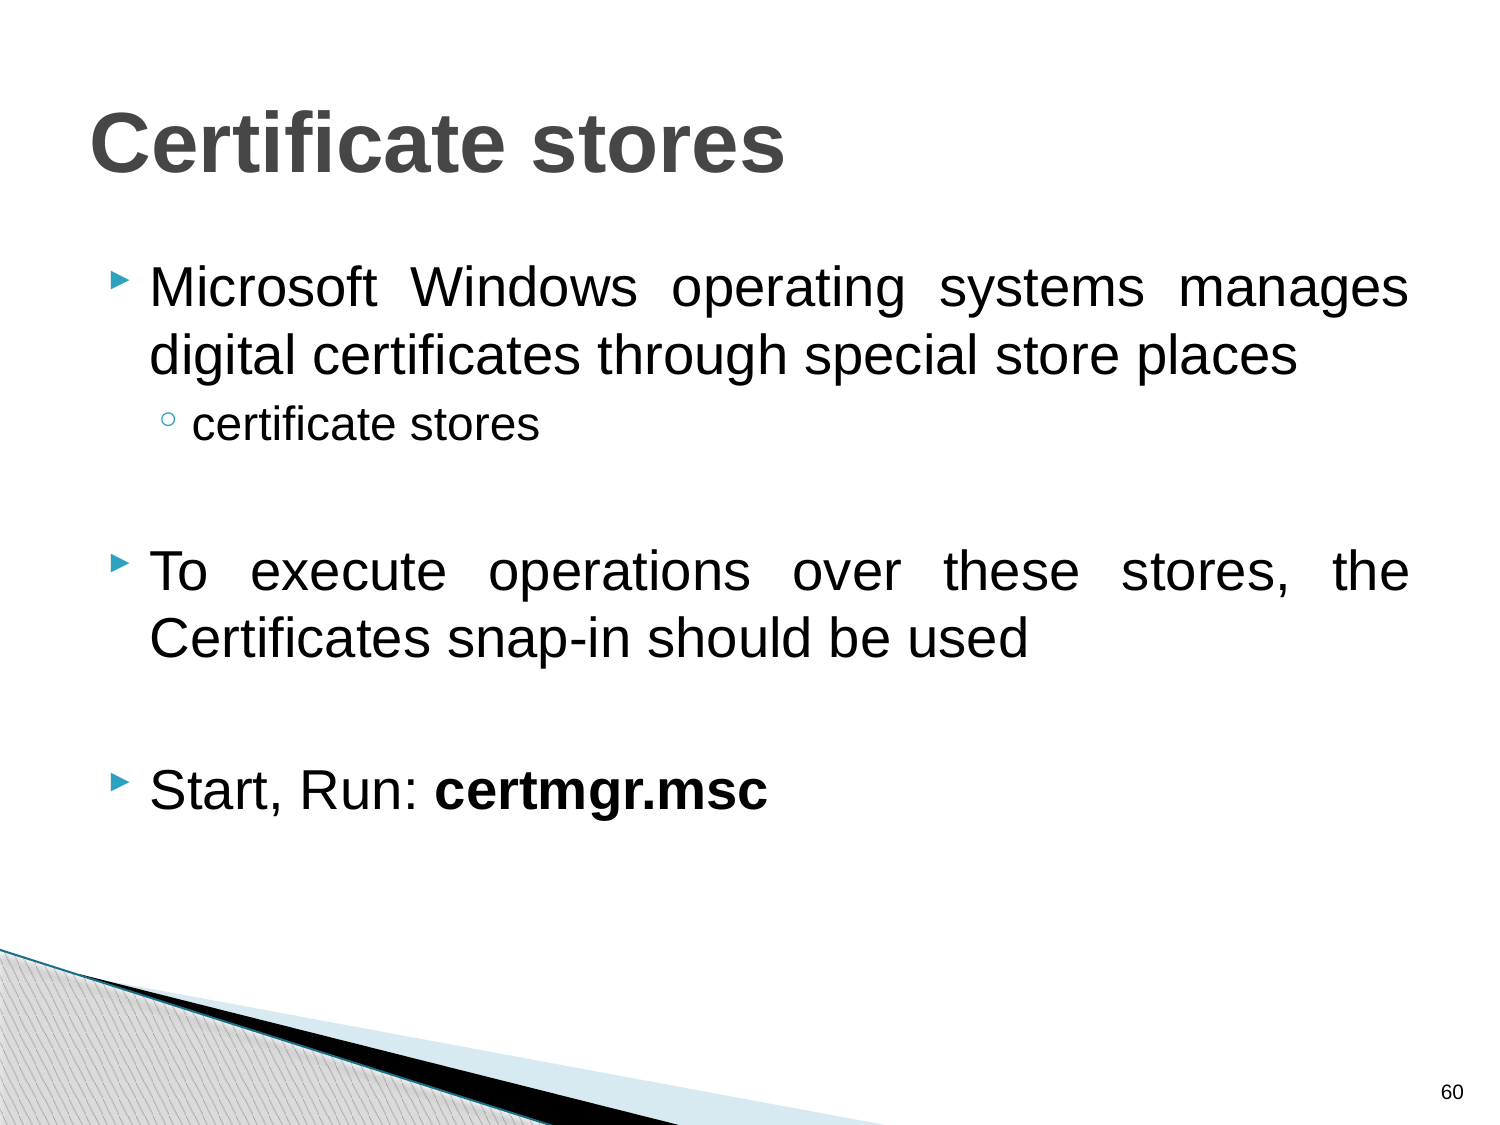

# Certificate stores
Microsoft Windows operating systems manages digital certificates through special store places
certificate stores

To execute operations over these stores, the Certificates snap-in should be used

Start, Run: certmgr.msc
60